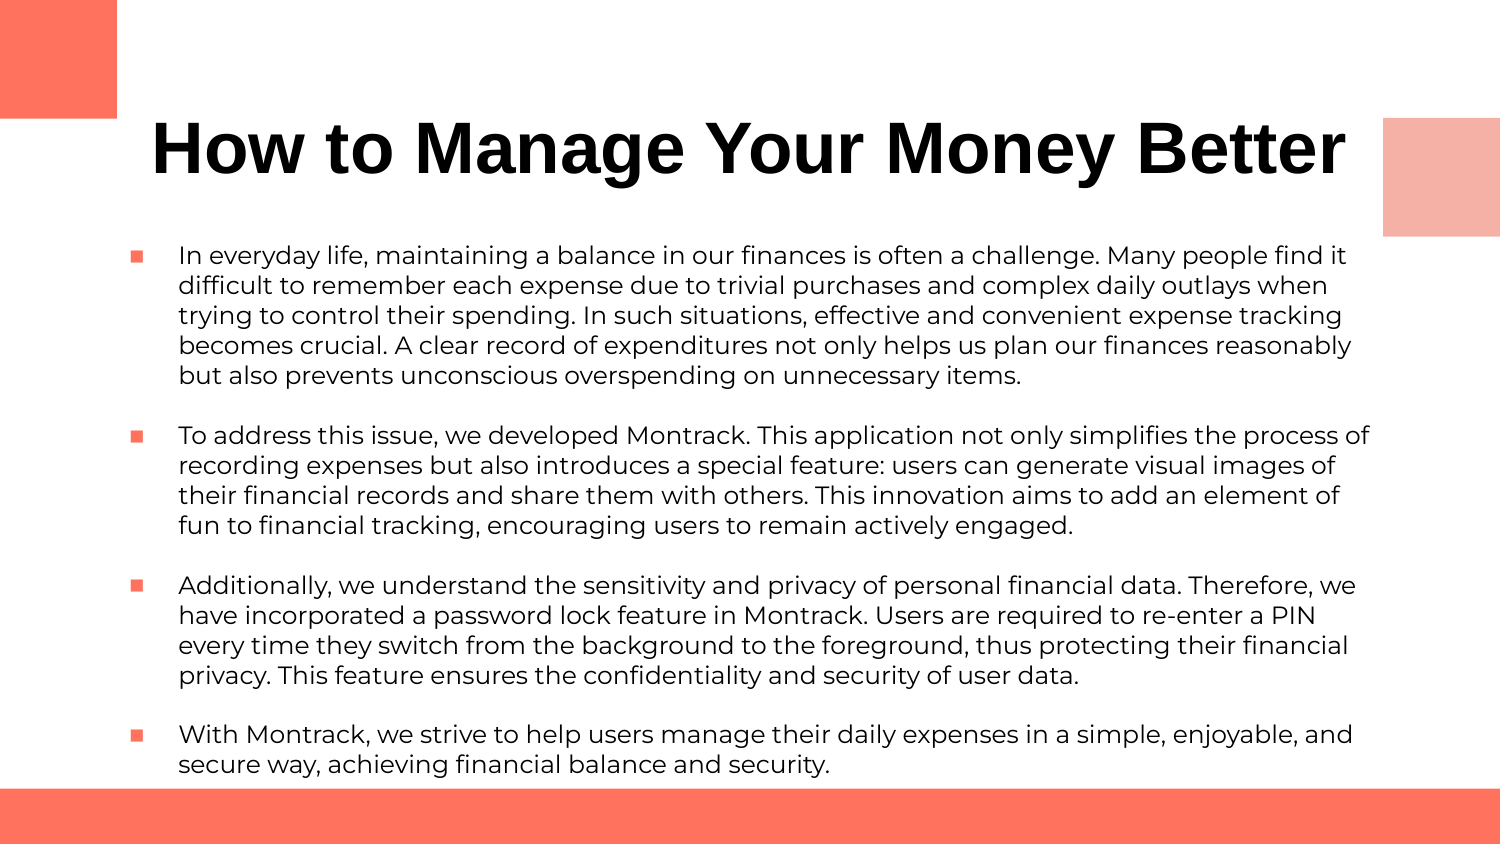

# How to Manage Your Money Better

In everyday life, maintaining a balance in our finances is often a challenge. Many people find it difficult to remember each expense due to trivial purchases and complex daily outlays when trying to control their spending. In such situations, effective and convenient expense tracking becomes crucial. A clear record of expenditures not only helps us plan our finances reasonably but also prevents unconscious overspending on unnecessary items.

To address this issue, we developed Montrack. This application not only simplifies the process of recording expenses but also introduces a special feature: users can generate visual images of their financial records and share them with others. This innovation aims to add an element of fun to financial tracking, encouraging users to remain actively engaged.

Additionally, we understand the sensitivity and privacy of personal financial data. Therefore, we have incorporated a password lock feature in Montrack. Users are required to re-enter a PIN every time they switch from the background to the foreground, thus protecting their financial privacy. This feature ensures the confidentiality and security of user data.

With Montrack, we strive to help users manage their daily expenses in a simple, enjoyable, and secure way, achieving financial balance and security.